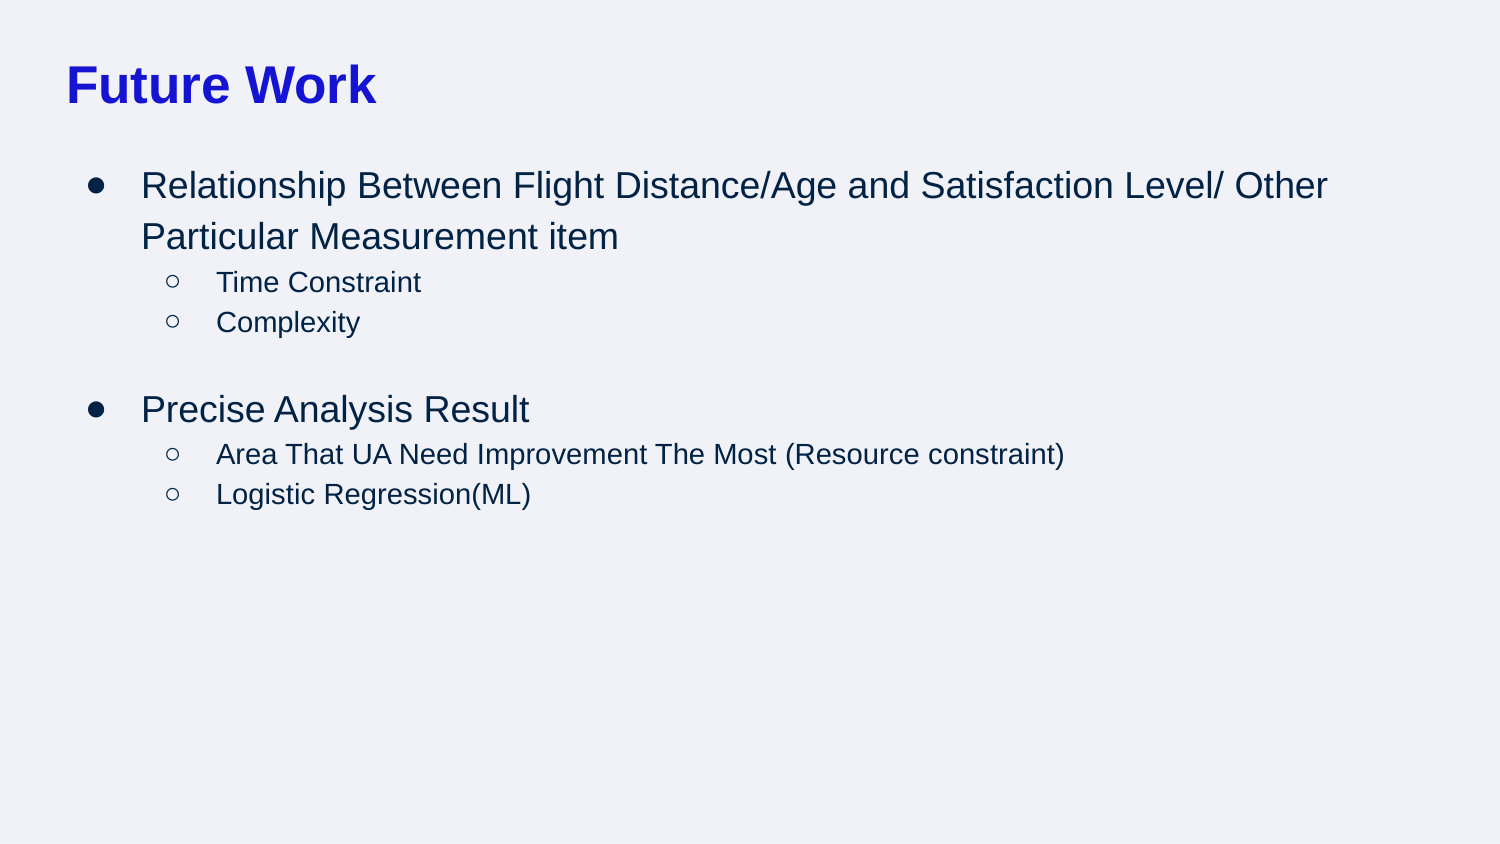

# Future Work
Relationship Between Flight Distance/Age and Satisfaction Level/ Other Particular Measurement item
Time Constraint
Complexity
Precise Analysis Result
Area That UA Need Improvement The Most (Resource constraint)
Logistic Regression(ML)